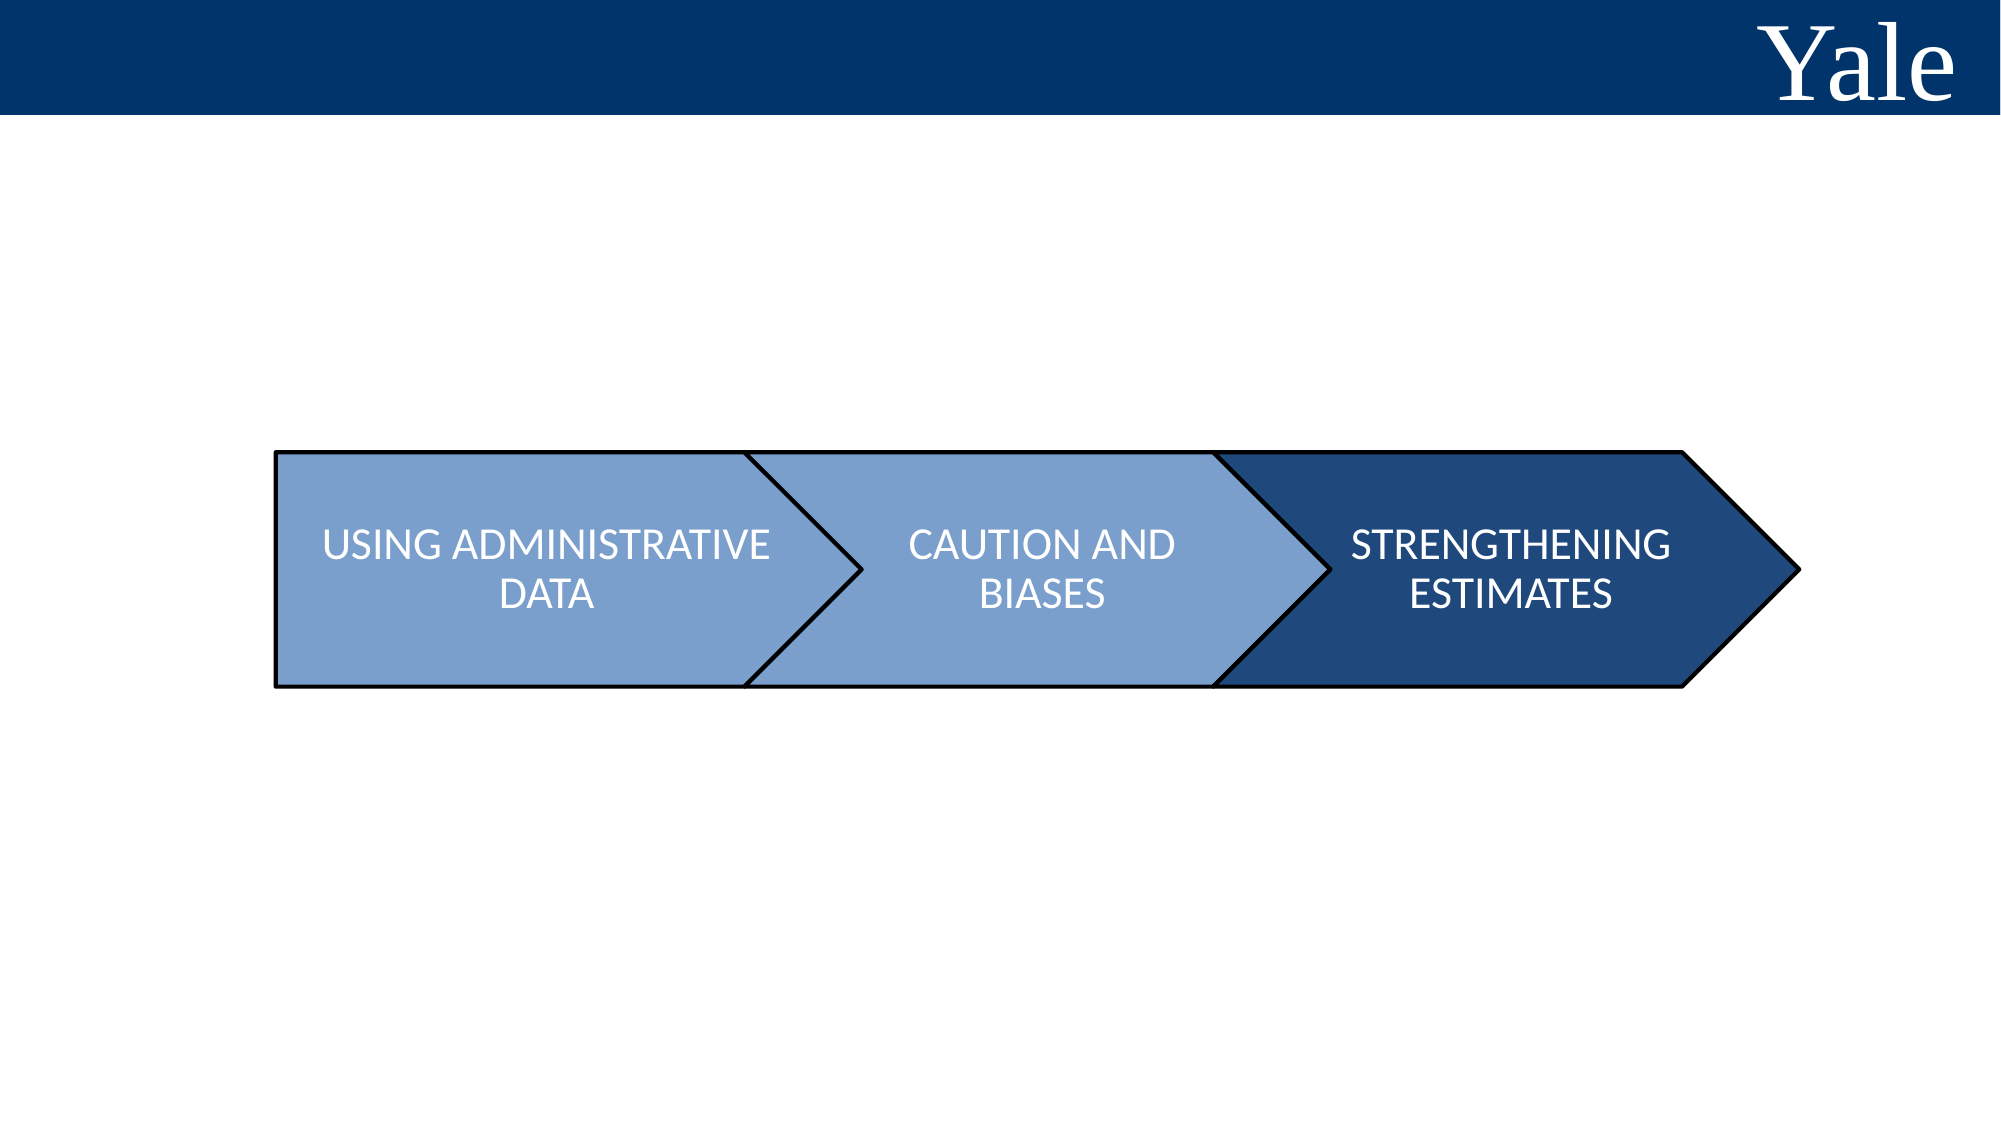

USING ADMINISTRATIVE DATA
CAUTION AND BIASES
STRENGTHENING ESTIMATES